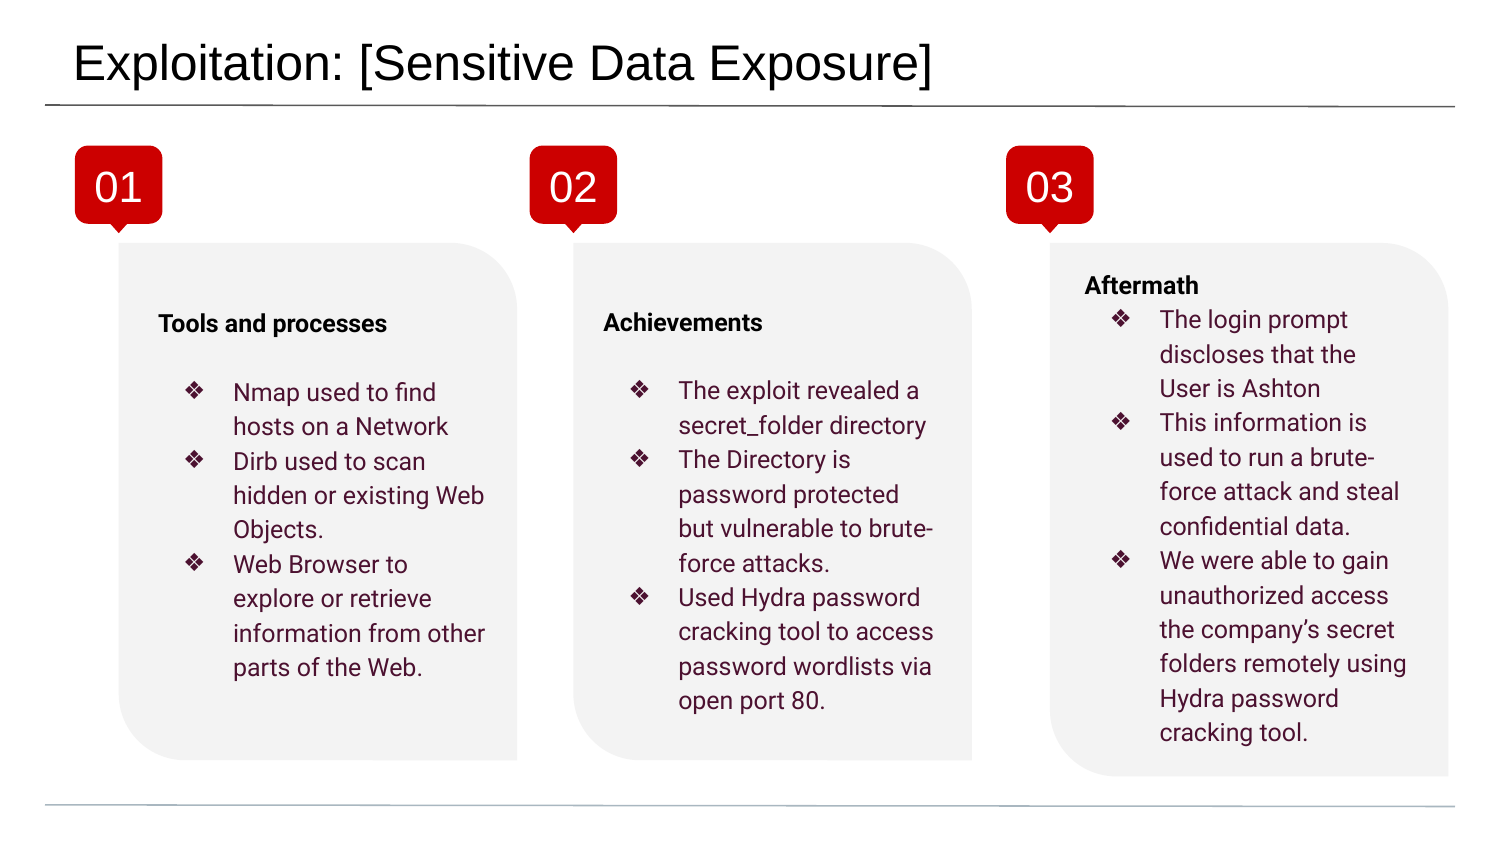

# Exploitation: [Sensitive Data Exposure]
01

02

03

Aftermath
The login prompt discloses that the User is Ashton
This information is used to run a brute-force attack and steal confidential data.
We were able to gain unauthorized access the company’s secret folders remotely using Hydra password cracking tool.

Tools and processes

Nmap used to find hosts on a Network
Dirb used to scan hidden or existing Web Objects.
Web Browser to explore or retrieve information from other parts of the Web.

Achievements

The exploit revealed a secret_folder directory
The Directory is password protected but vulnerable to brute-force attacks.
Used Hydra password cracking tool to access password wordlists via open port 80.